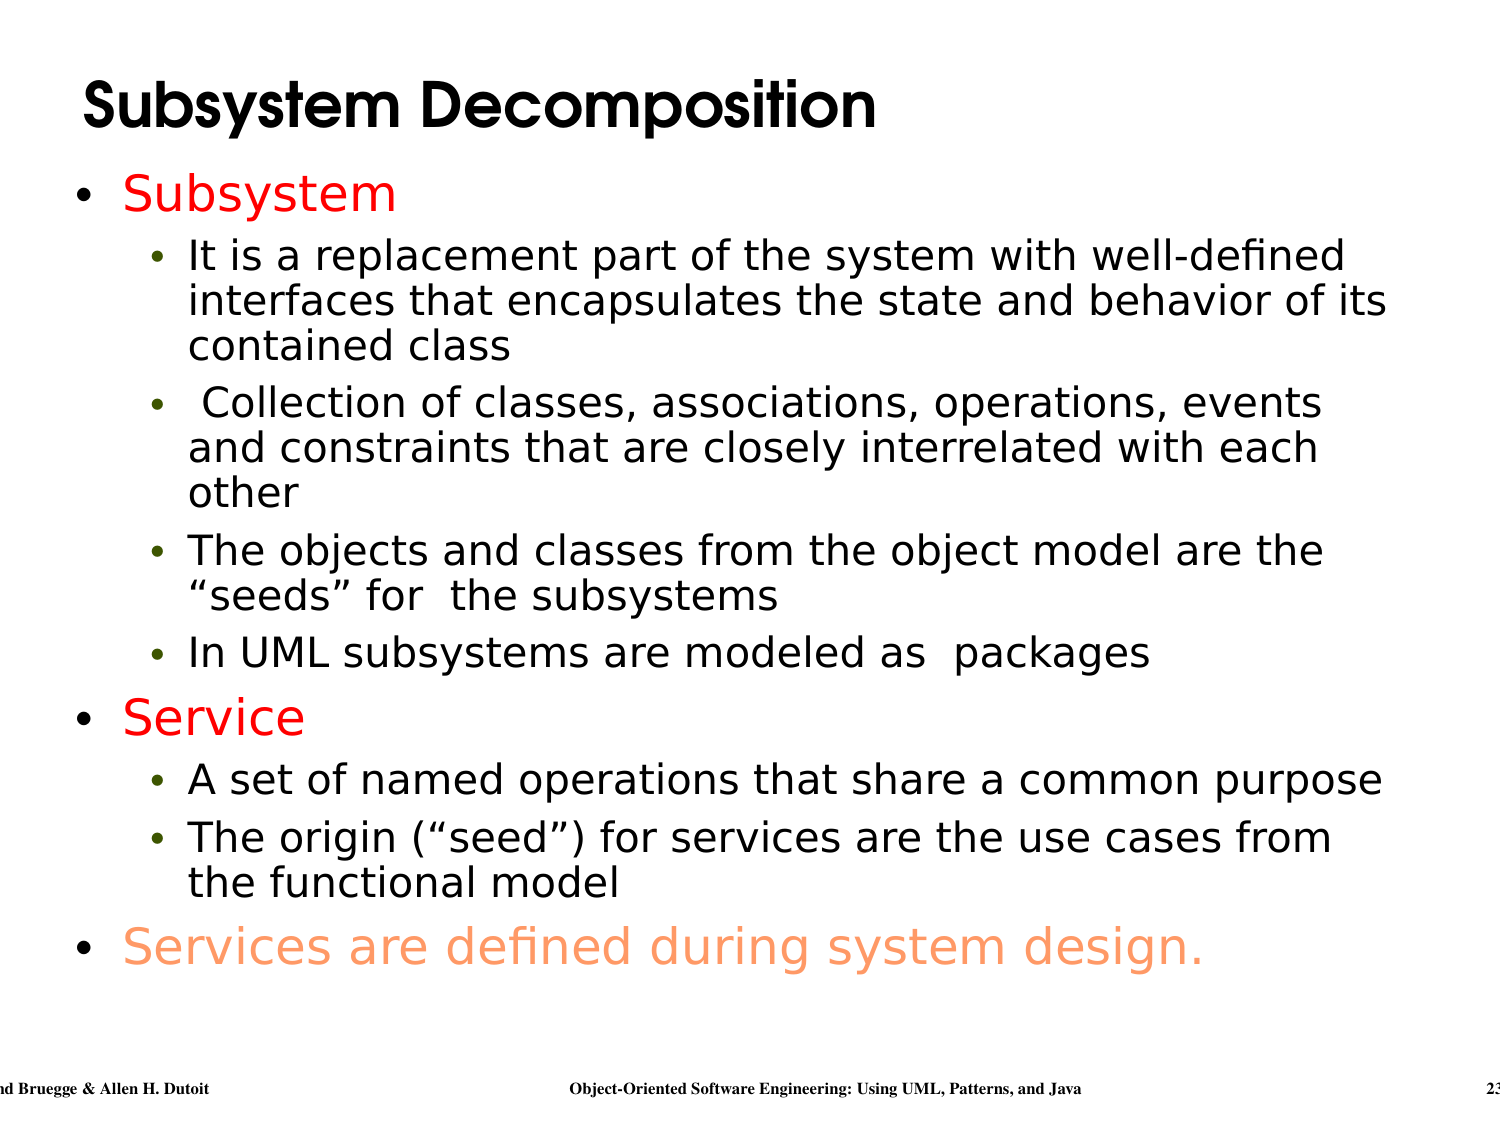

# Subsystem Decomposition
Subsystem
It is a replacement part of the system with well-defined interfaces that encapsulates the state and behavior of its contained class
 Collection of classes, associations, operations, events and constraints that are closely interrelated with each other
The objects and classes from the object model are the “seeds” for  the subsystems
In UML subsystems are modeled as  packages
Service
A set of named operations that share a common purpose
The origin (“seed”) for services are the use cases from the functional model
Services are defined during system design.